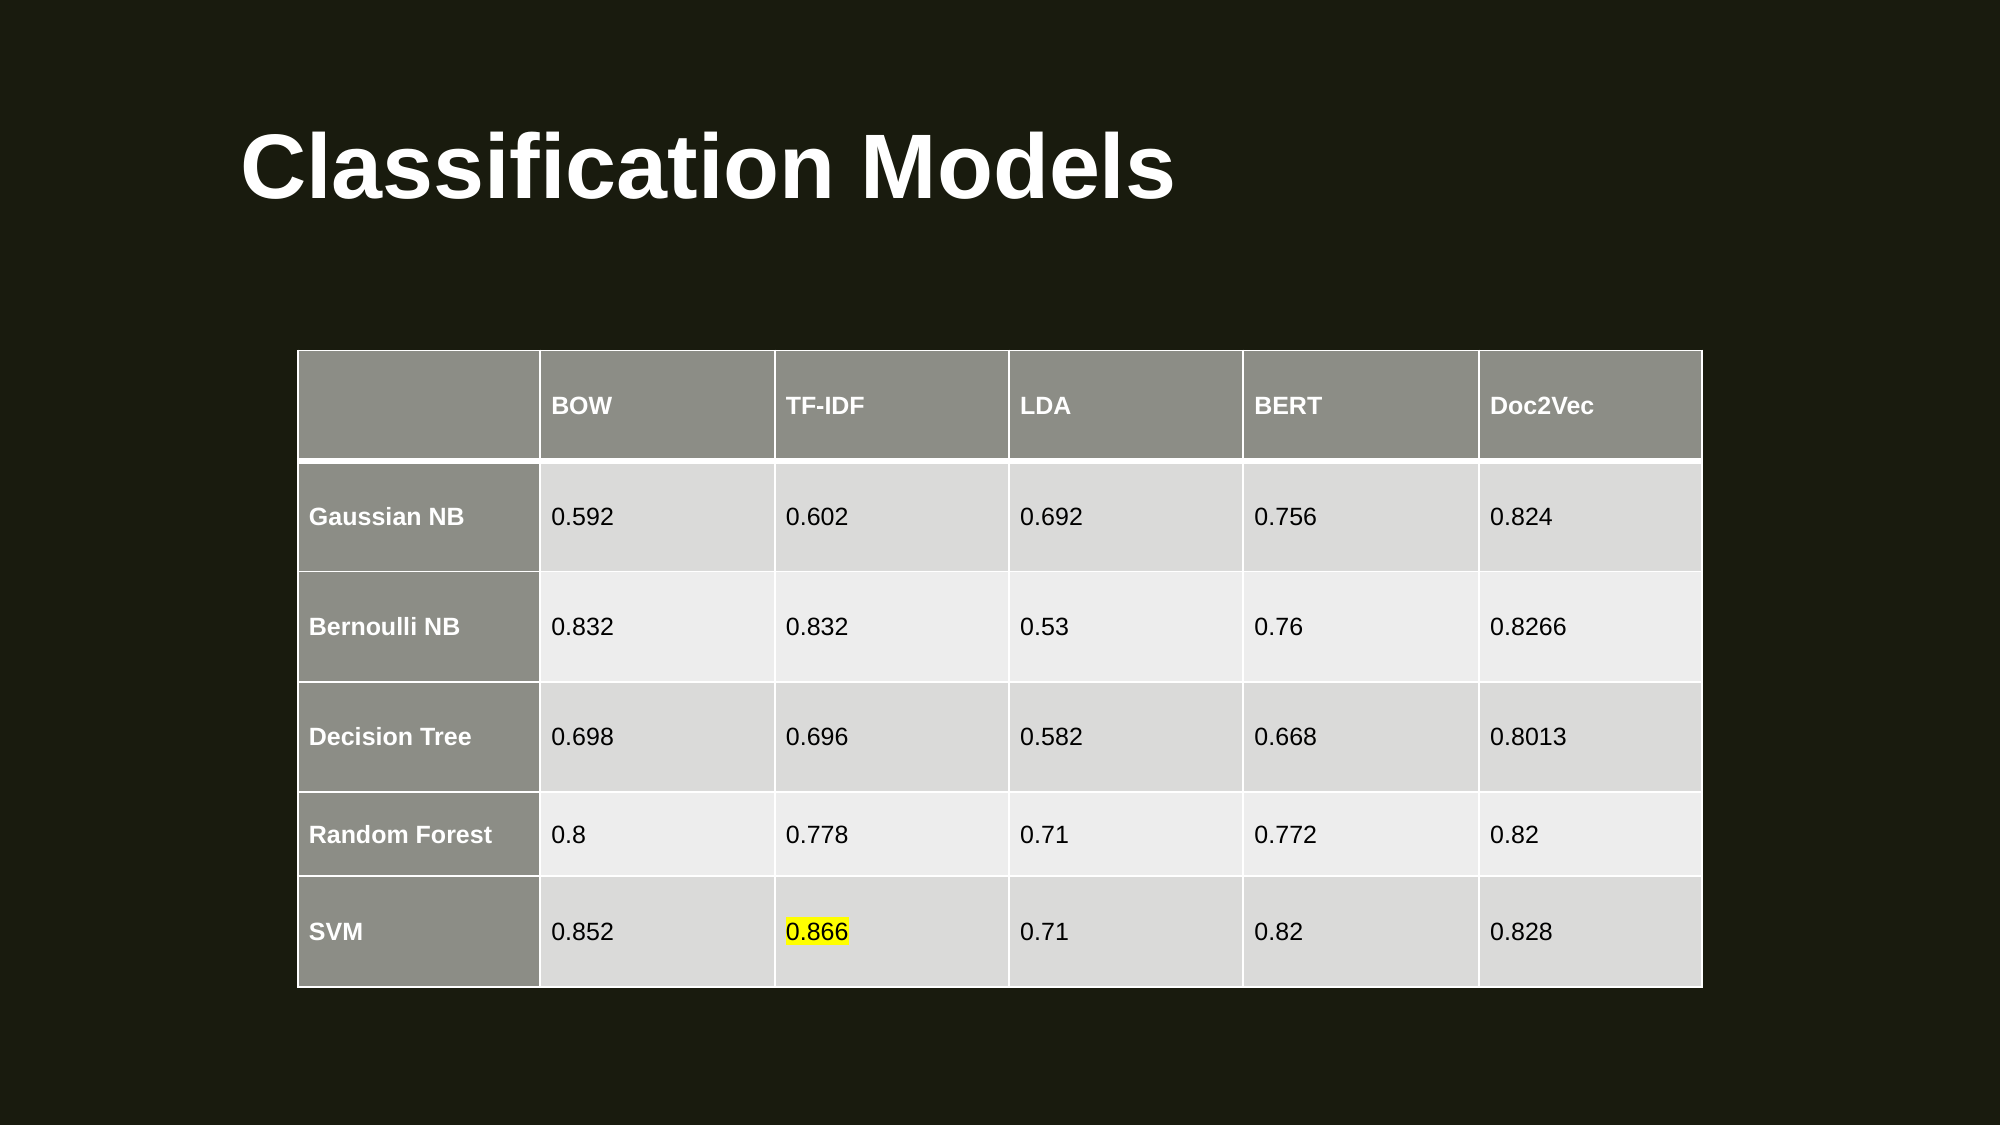

# Classification Models
|  | BOW | TF-IDF | LDA | BERT | Doc2Vec |
| --- | --- | --- | --- | --- | --- |
| Gaussian NB | 0.592 | 0.602 | 0.692 | 0.756 | 0.824 |
| Bernoulli NB | 0.832 | 0.832 | 0.53 | 0.76 | 0.8266 |
| Decision Tree | 0.698 | 0.696 | 0.582 | 0.668 | 0.8013 |
| Random Forest | 0.8 | 0.778 | 0.71 | 0.772 | 0.82 |
| SVM | 0.852 | 0.866 | 0.71 | 0.82 | 0.828 |